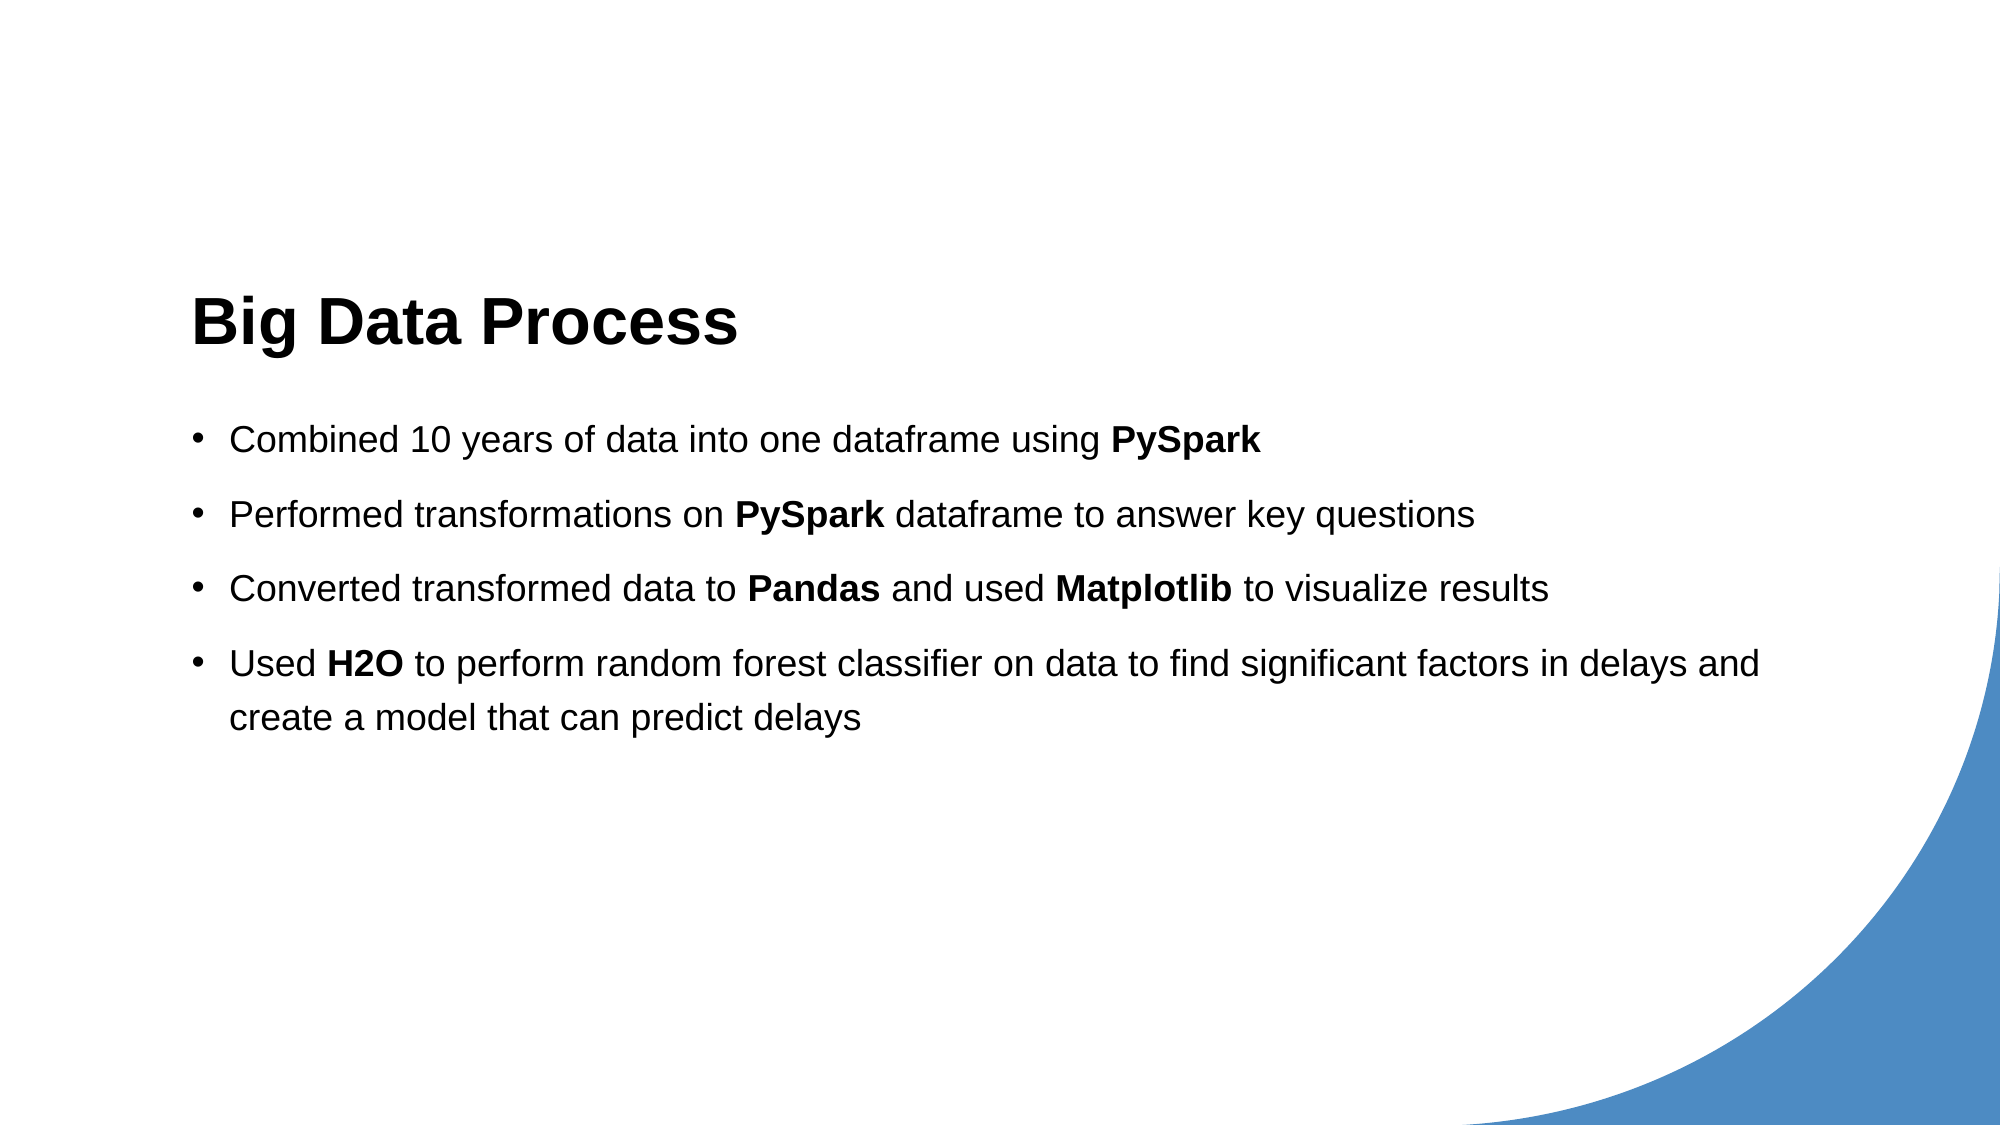

# Big Data Process
Combined 10 years of data into one dataframe using PySpark
Performed transformations on PySpark dataframe to answer key questions
Converted transformed data to Pandas and used Matplotlib to visualize results
Used H2O to perform random forest classifier on data to find significant factors in delays and create a model that can predict delays